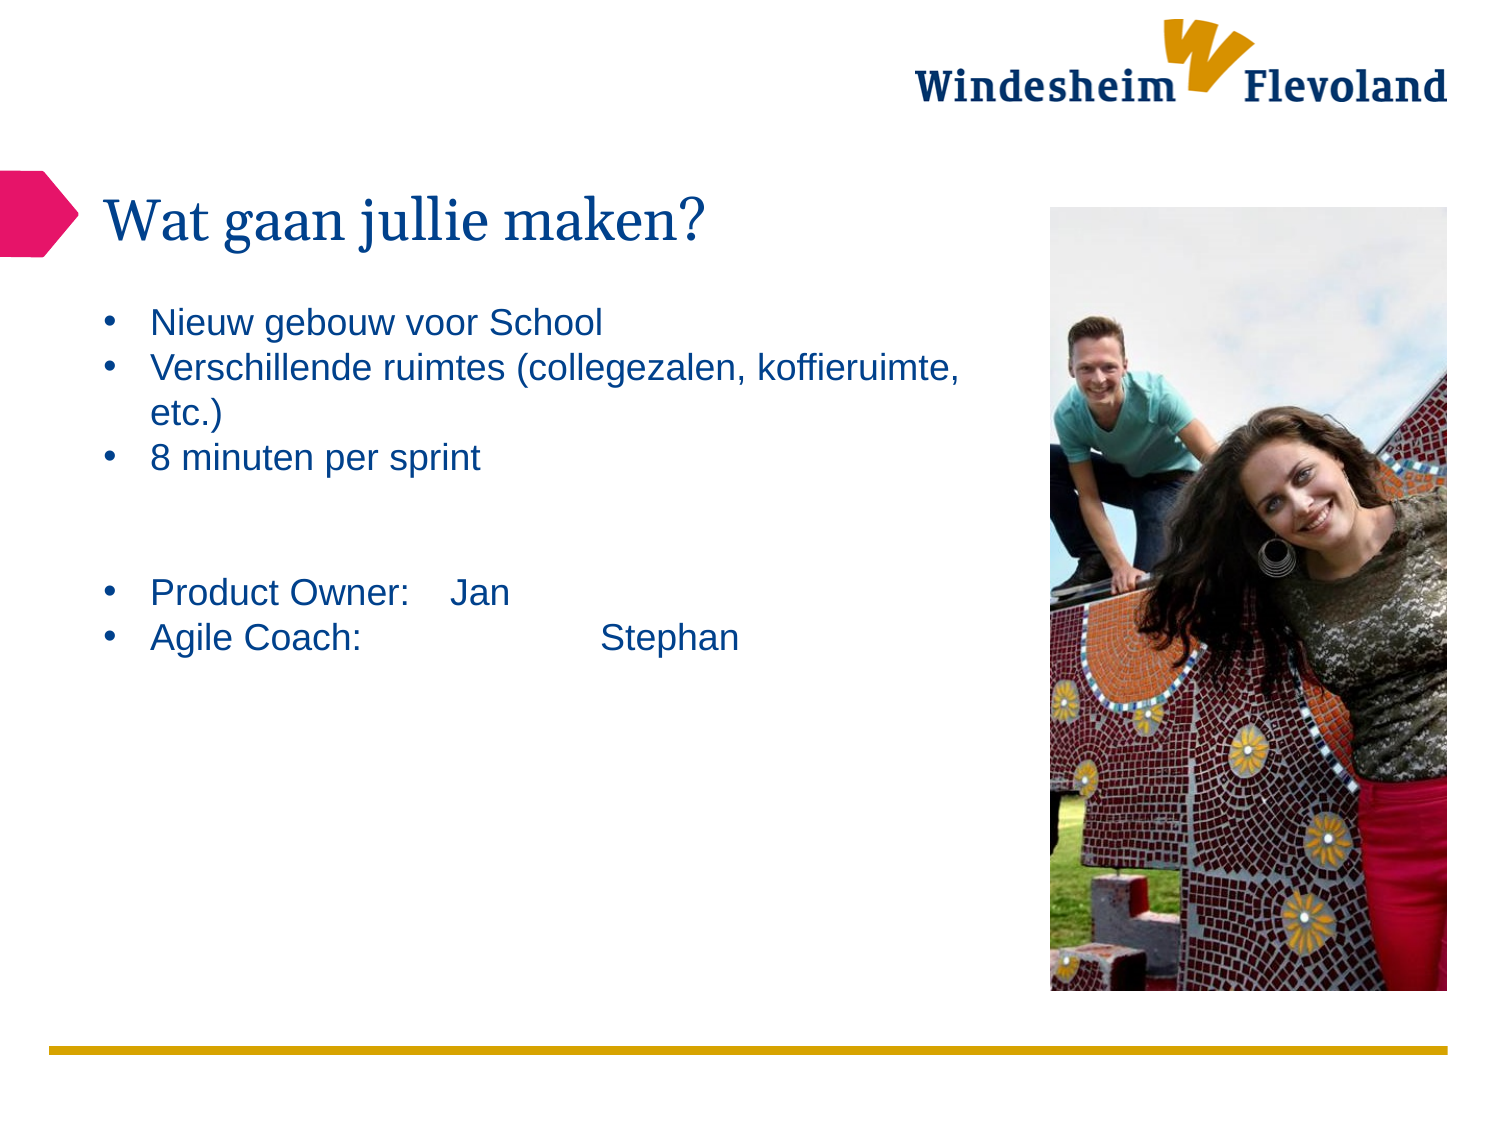

# Wat gaan jullie maken?
Nieuw gebouw voor School
Verschillende ruimtes (collegezalen, koffieruimte, etc.)
8 minuten per sprint

Product Owner: 	Jan
Agile Coach: 		Stephan